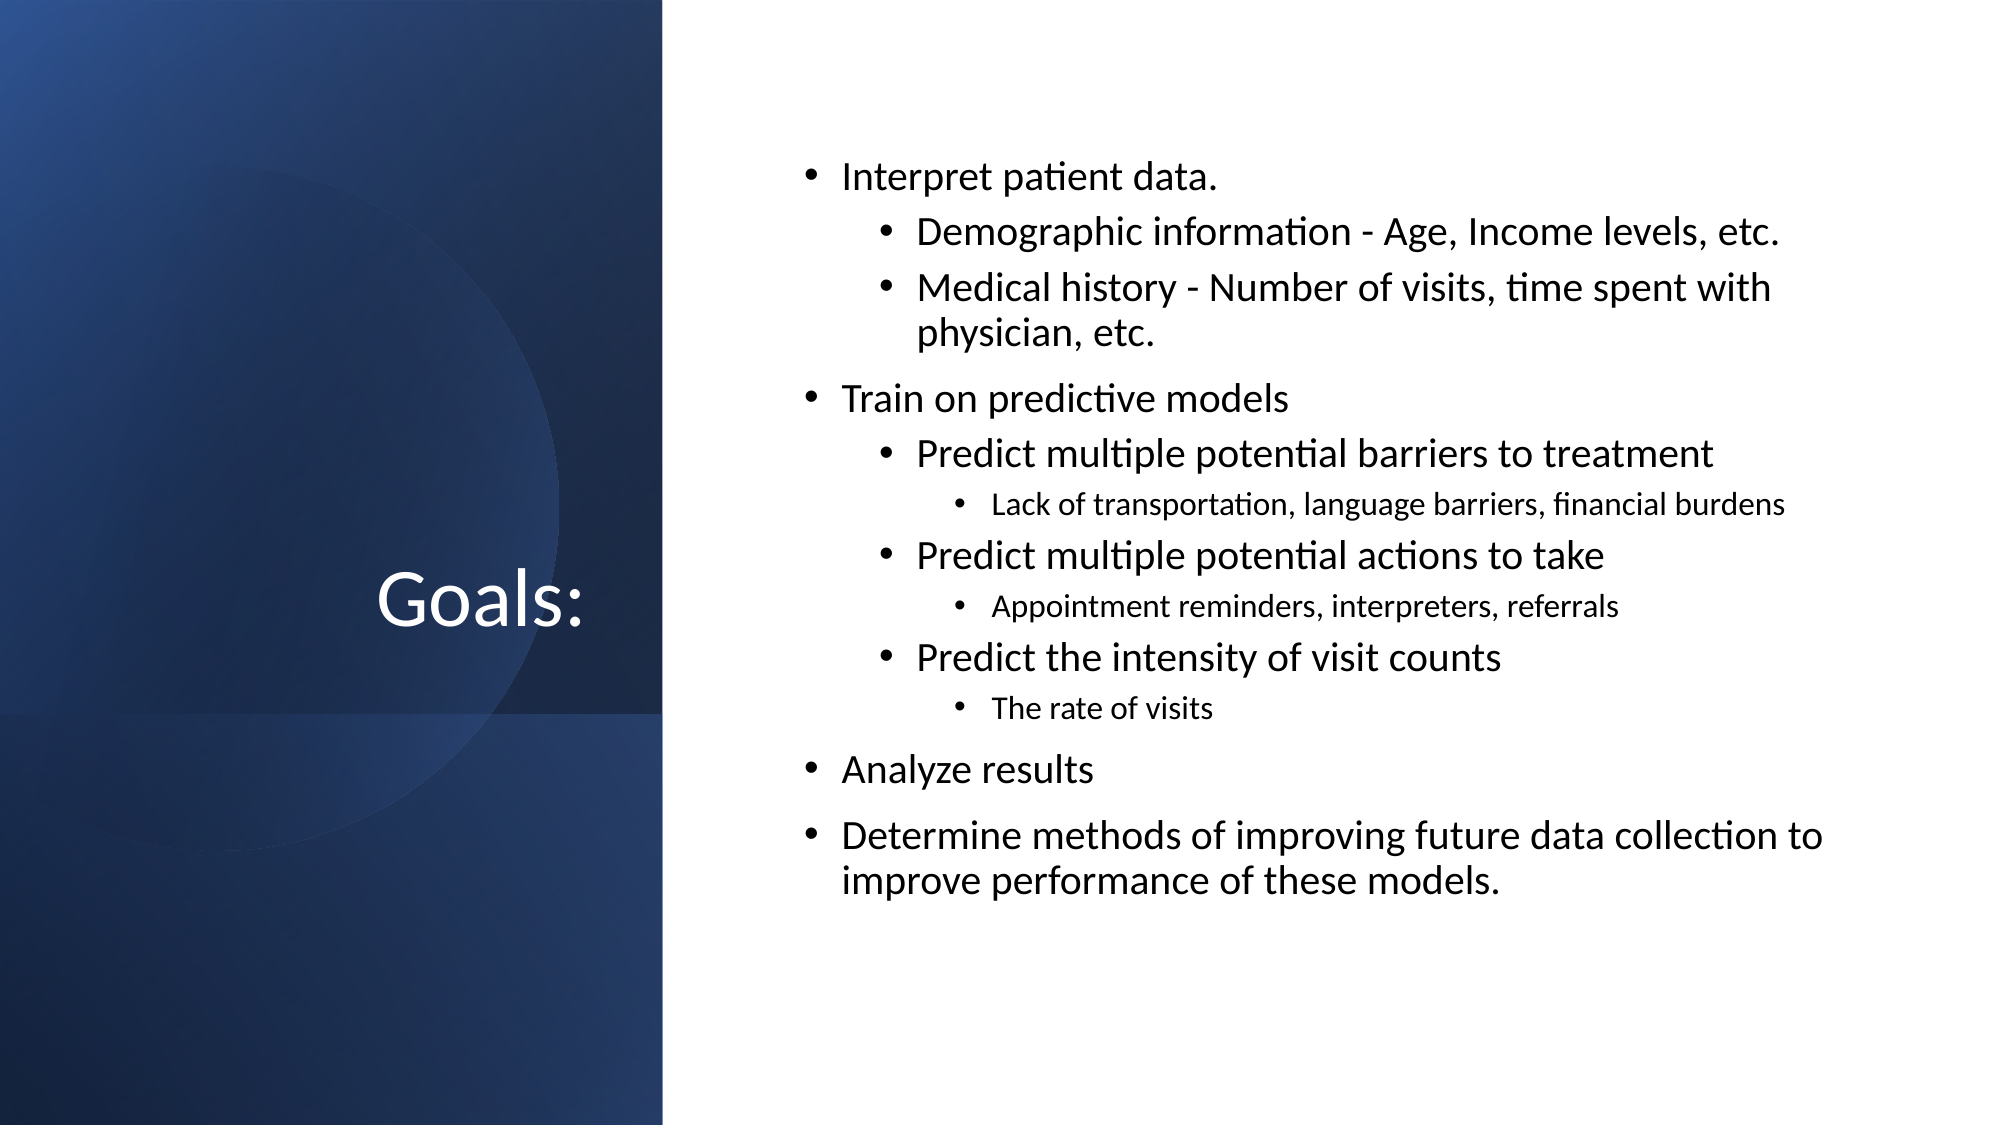

# Goals:
Interpret patient data.
Demographic information - Age, Income levels, etc.
Medical history - Number of visits, time spent with physician, etc.
Train on predictive models
Predict multiple potential barriers to treatment
Lack of transportation, language barriers, financial burdens
Predict multiple potential actions to take
Appointment reminders, interpreters, referrals
Predict the intensity of visit counts
The rate of visits
Analyze results
Determine methods of improving future data collection to improve performance of these models.